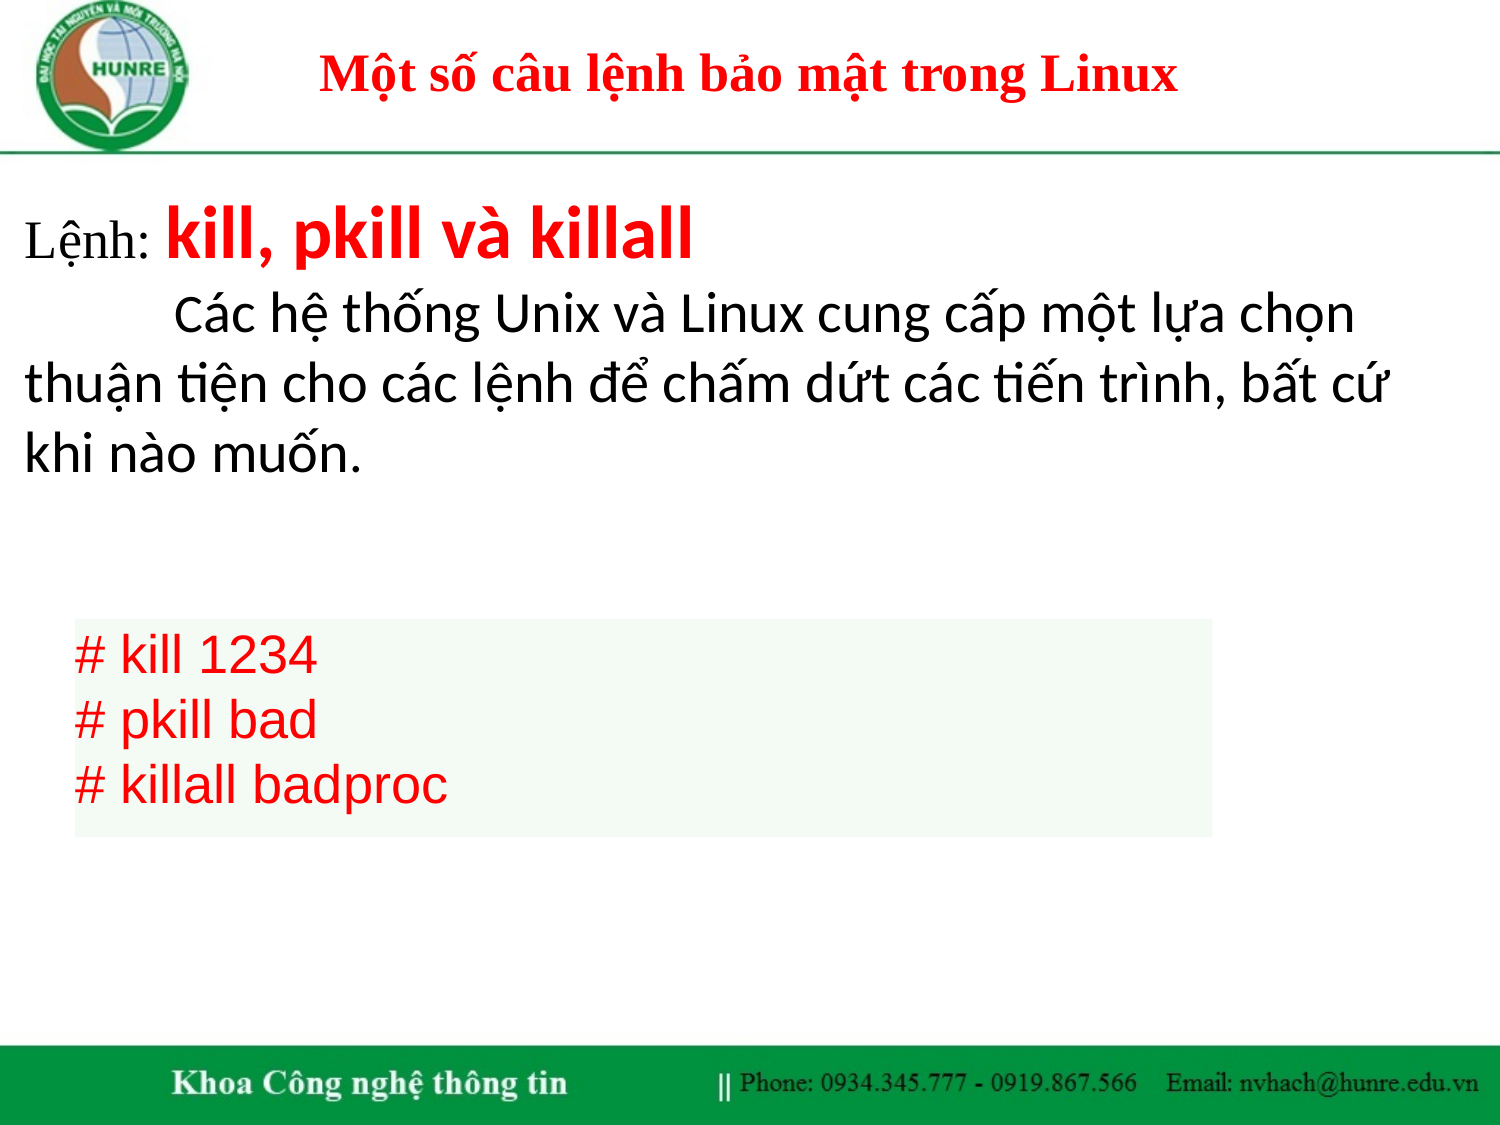

Một số câu lệnh bảo mật trong Linux
Lệnh: kill, pkill và killall
	Các hệ thống Unix và Linux cung cấp một lựa chọn thuận tiện cho các lệnh để chấm dứt các tiến trình, bất cứ khi nào muốn.

# kill 1234 # pkill bad # killall badproc